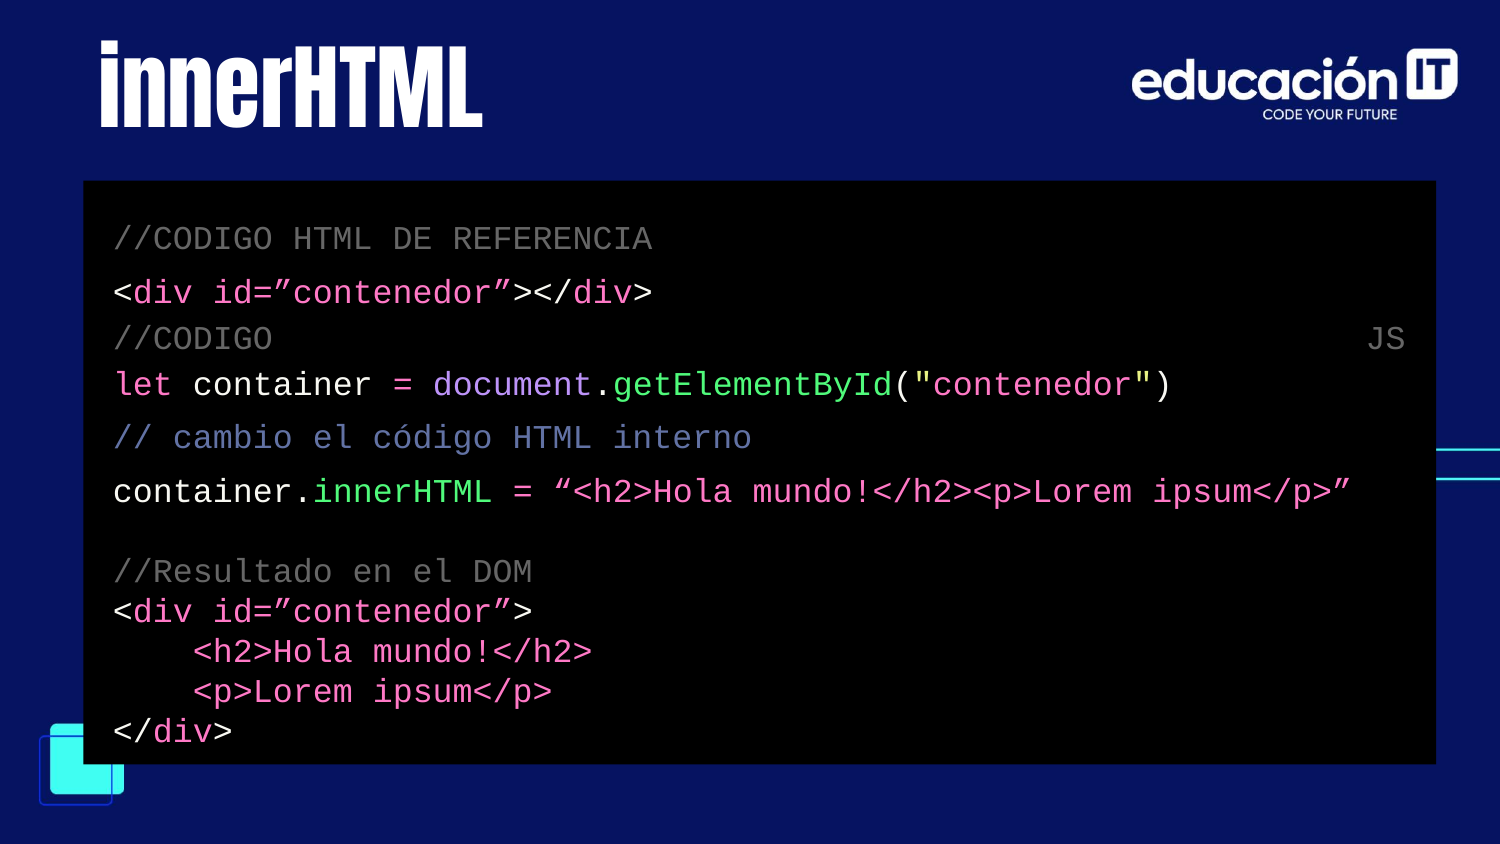

innerHTML
//CODIGO HTML DE REFERENCIA
<div id=”contenedor”></div>
//CODIGO JS
let container = document.getElementById("contenedor")
// cambio el código HTML interno
container.innerHTML = “<h2>Hola mundo!</h2><p>Lorem ipsum</p>”

//Resultado en el DOM
<div id=”contenedor”>
    <h2>Hola mundo!</h2>
    <p>Lorem ipsum</p>
</div>